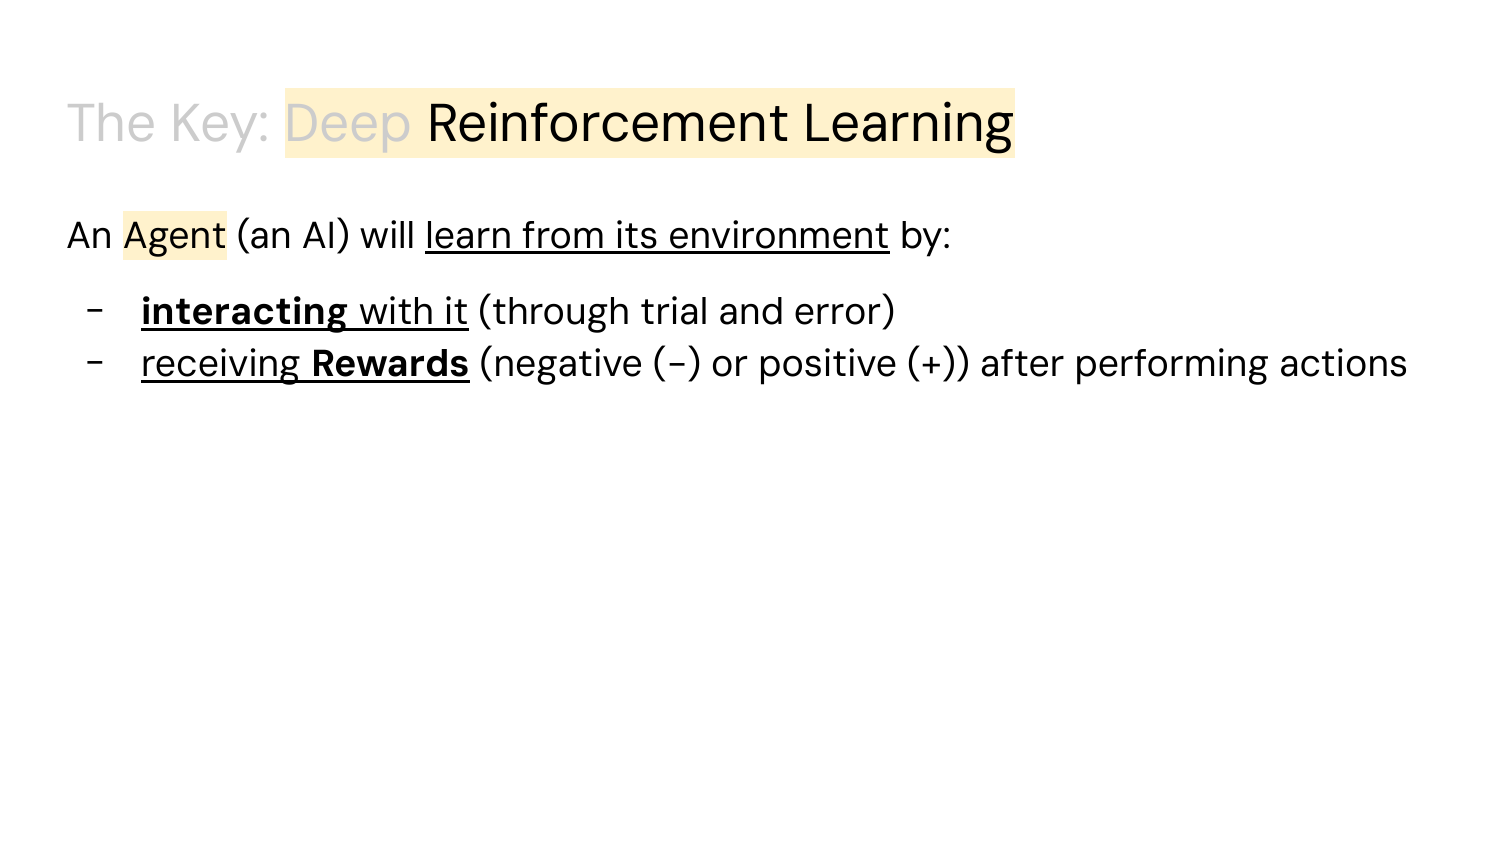

# The Key: Deep Reinforcement Learning

An Agent (an AI) will learn from its environment by:
interacting with it (through trial and error)
receiving Rewards (negative (-) or positive (+)) after performing actions